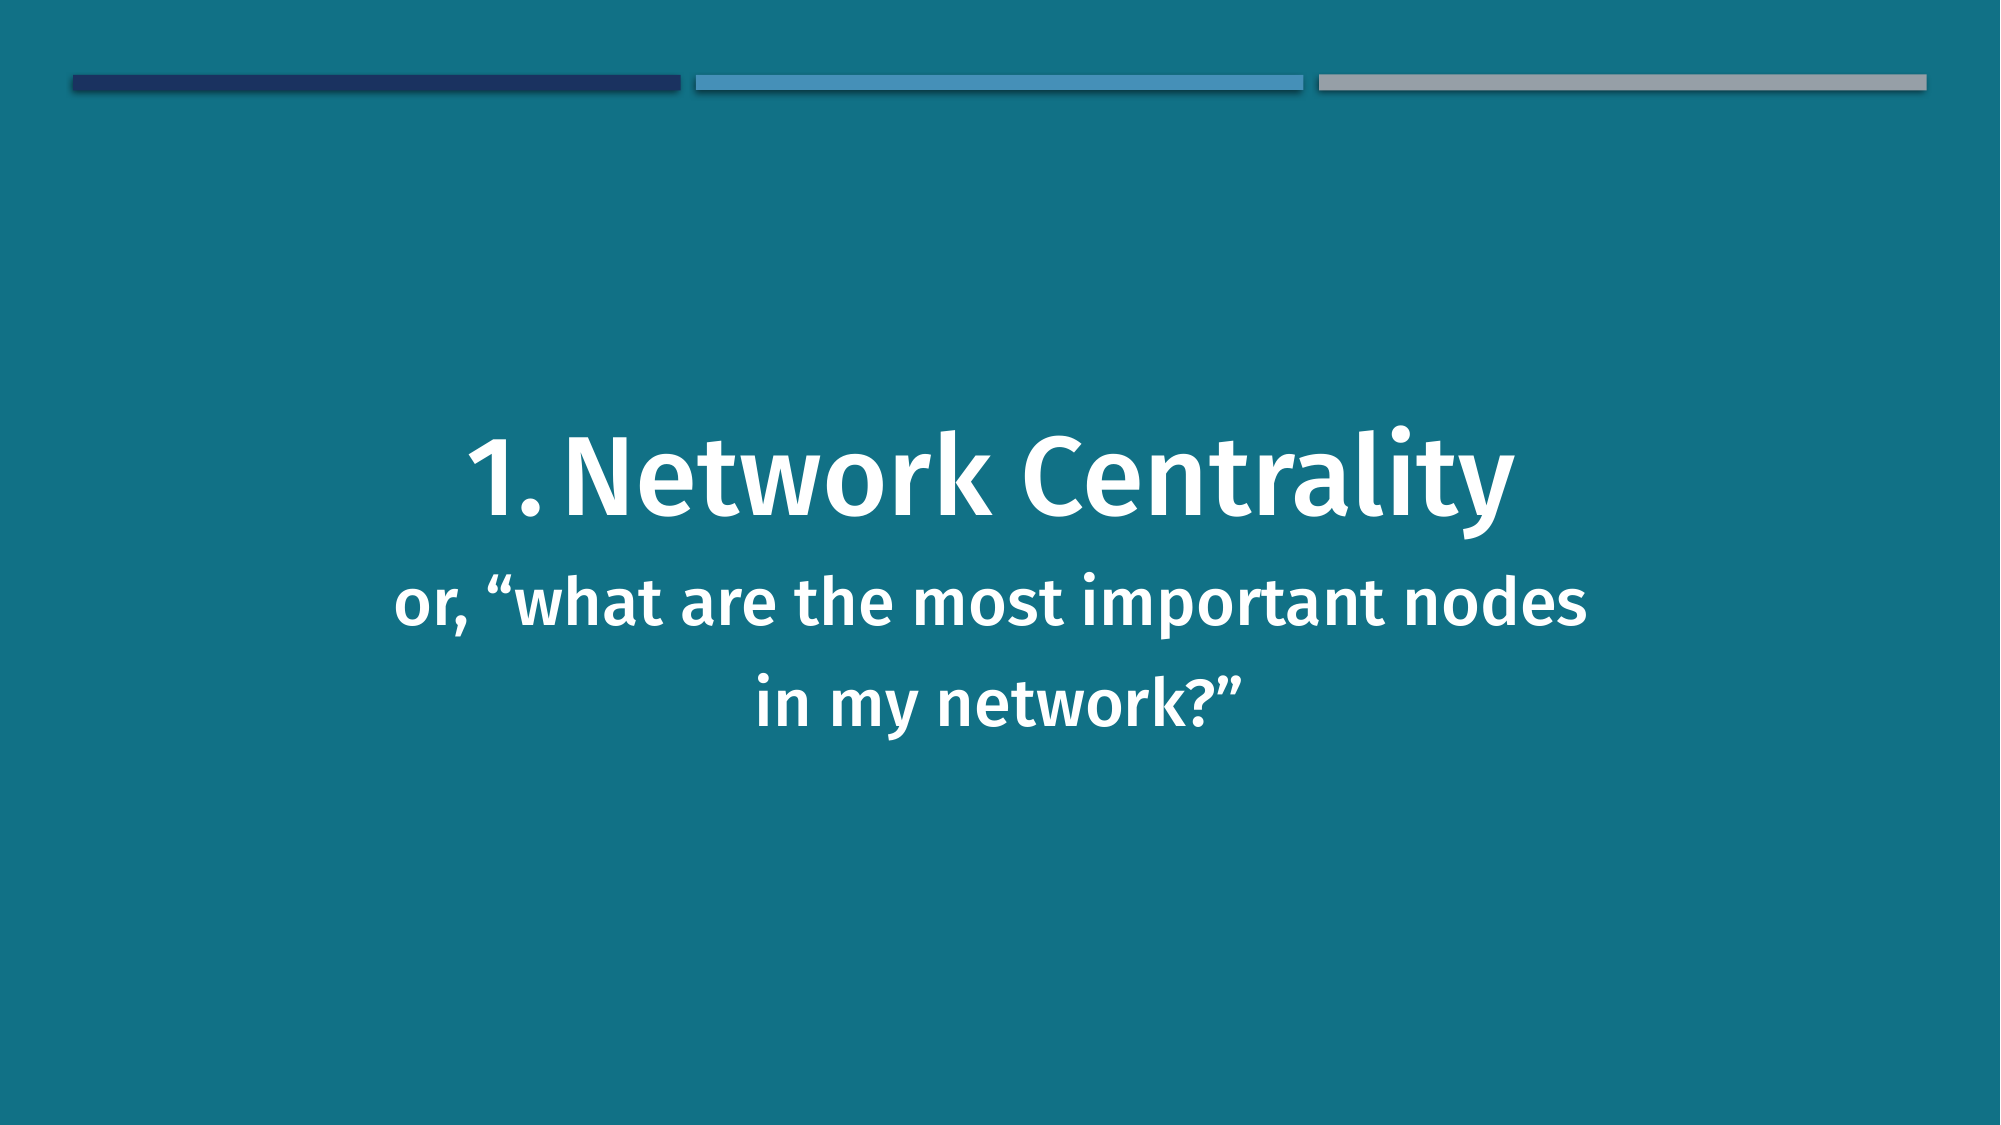

Network Centrality
or, “what are the most important nodes
in my network?”